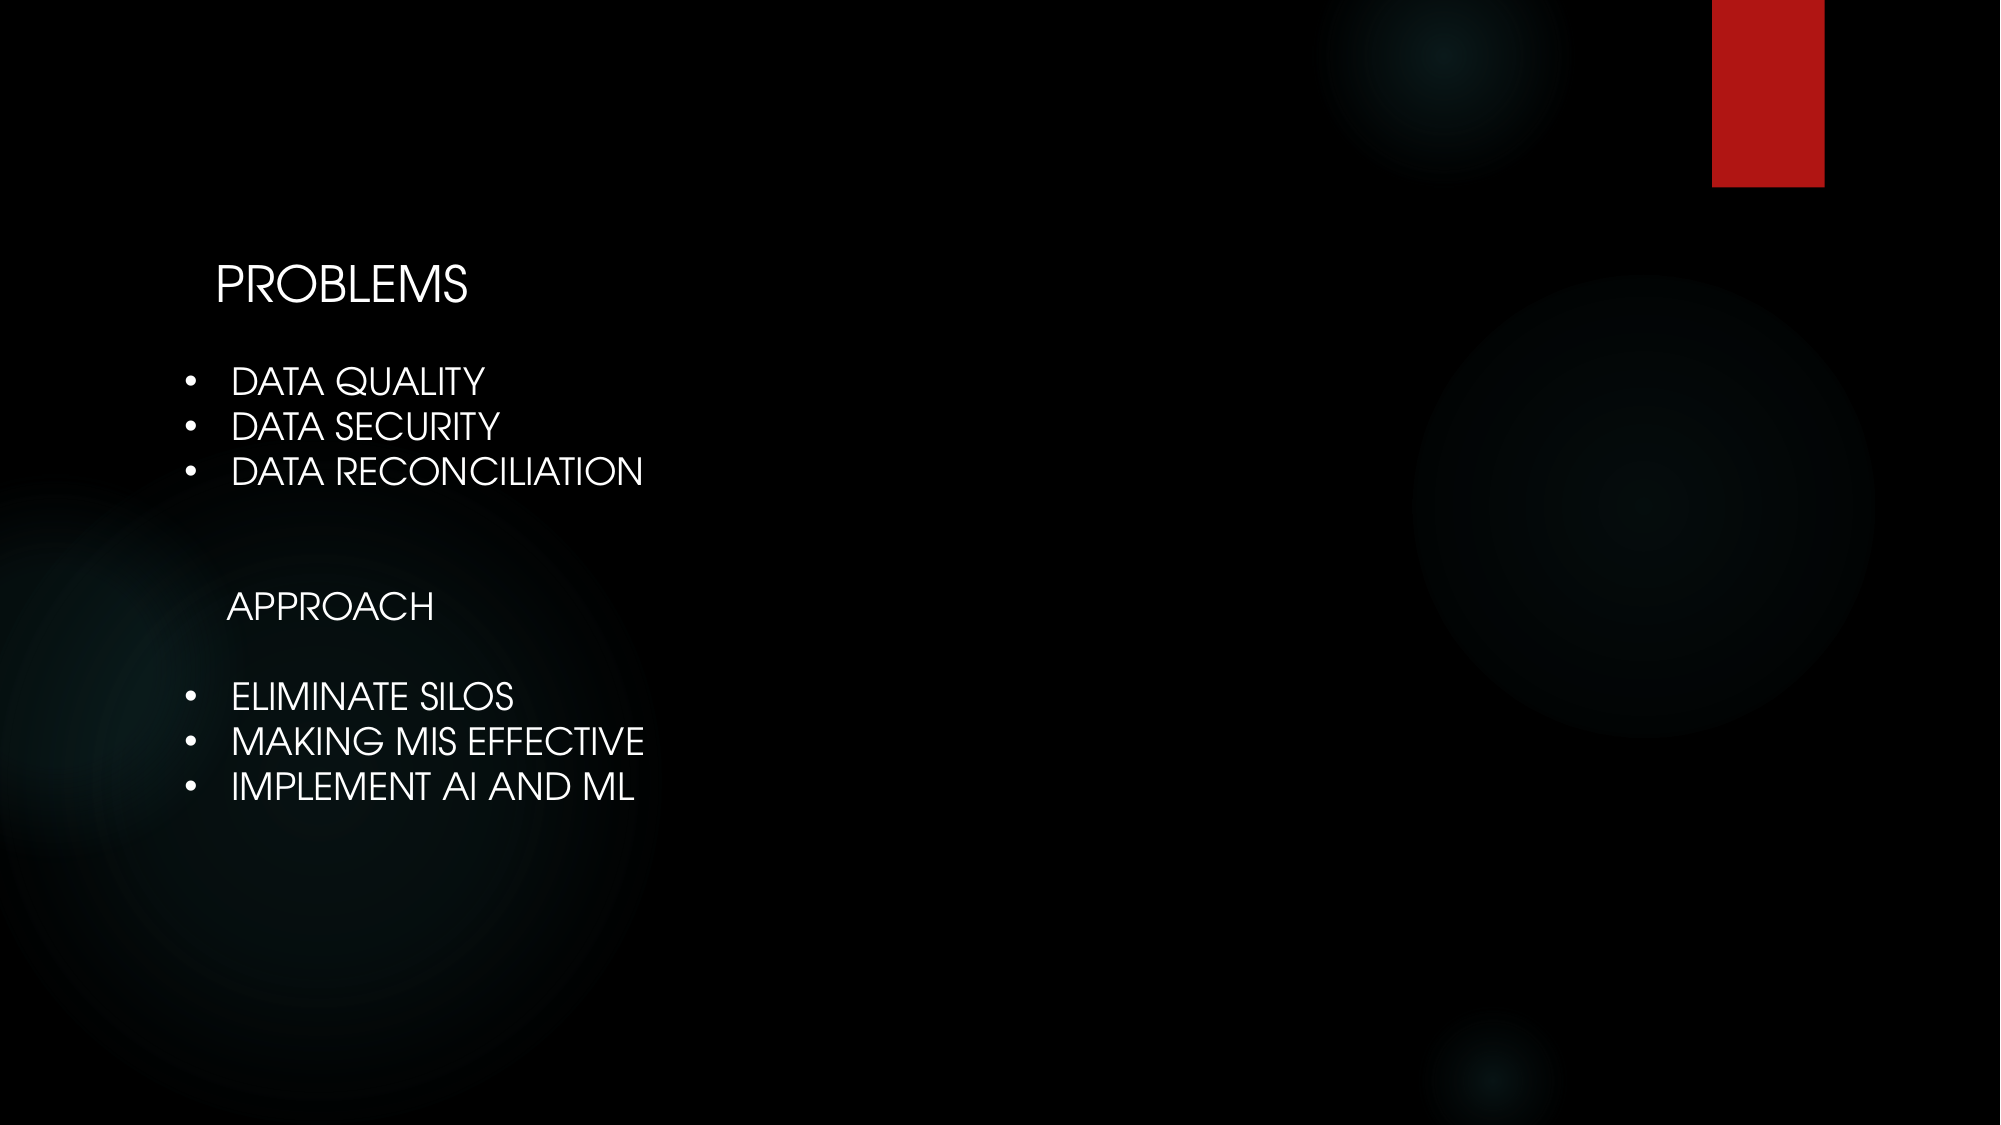

#

   PROBLEMS

DATA QUALITY
DATA SECURITY
DATA RECONCILIATION

    APPROACH

ELIMINATE SILOS
MAKING MIS EFFECTIVE
IMPLEMENT AI AND ML